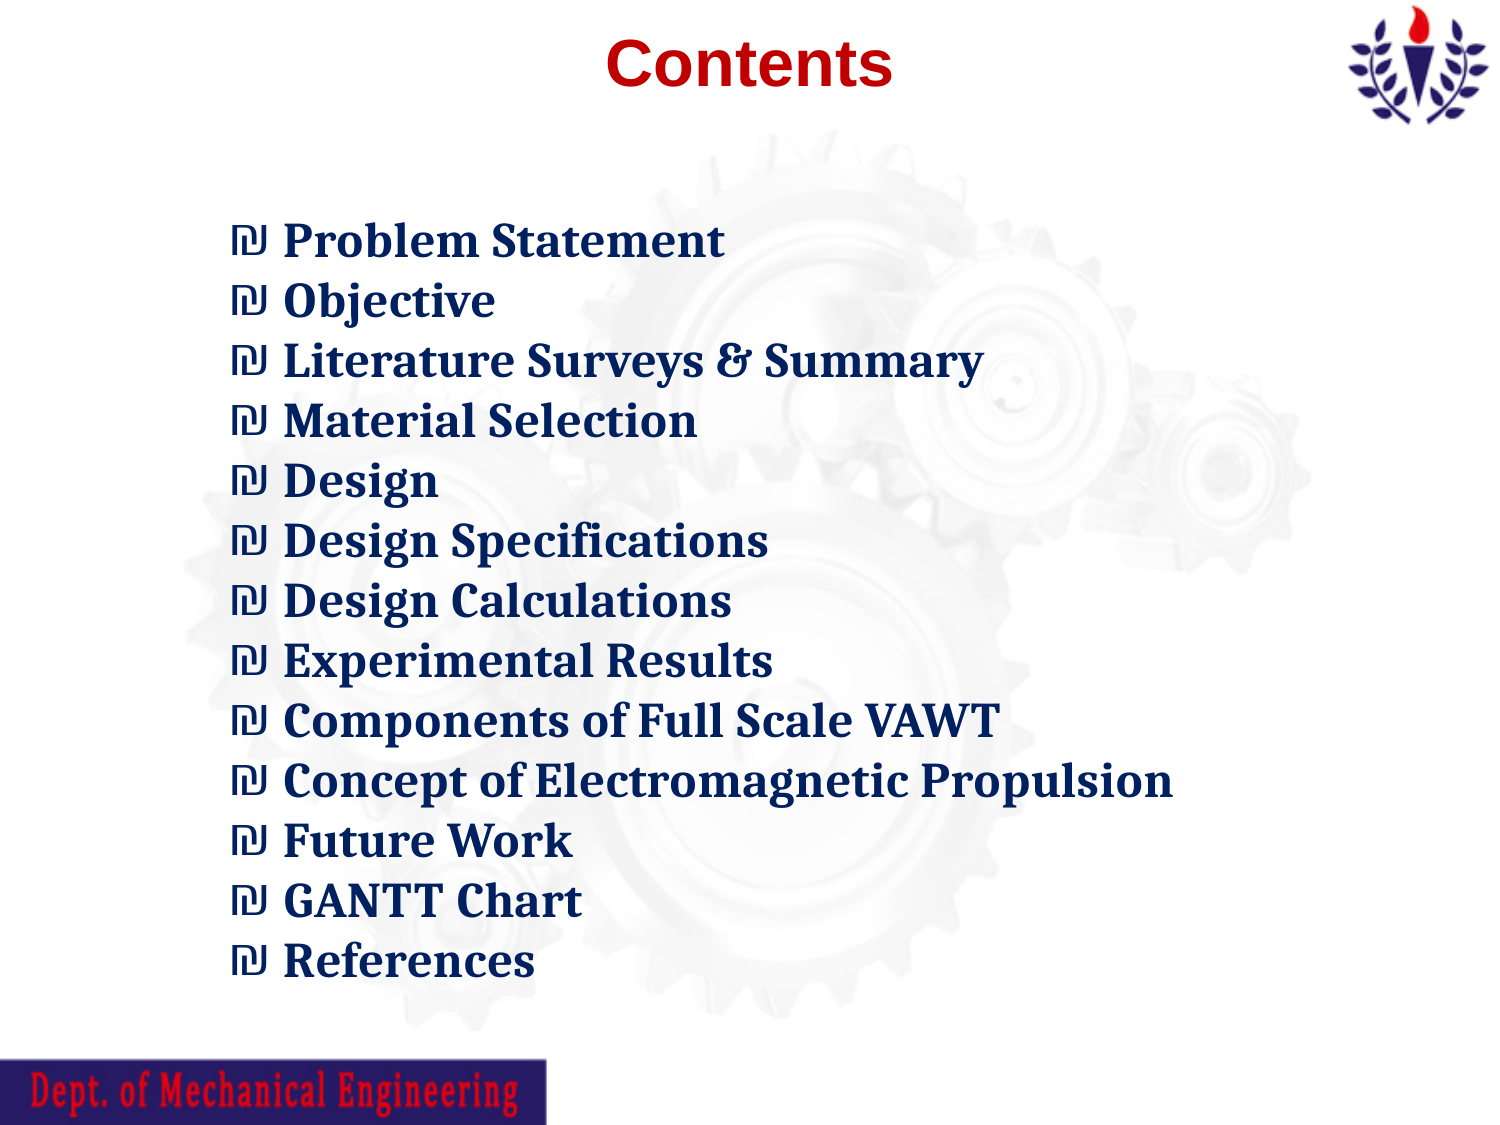

Contents
 Problem Statement
 Objective
 Literature Surveys & Summary
 Material Selection
 Design
 Design Specifications
 Design Calculations
 Experimental Results
 Components of Full Scale VAWT
 Concept of Electromagnetic Propulsion
 Future Work
 GANTT Chart
 References